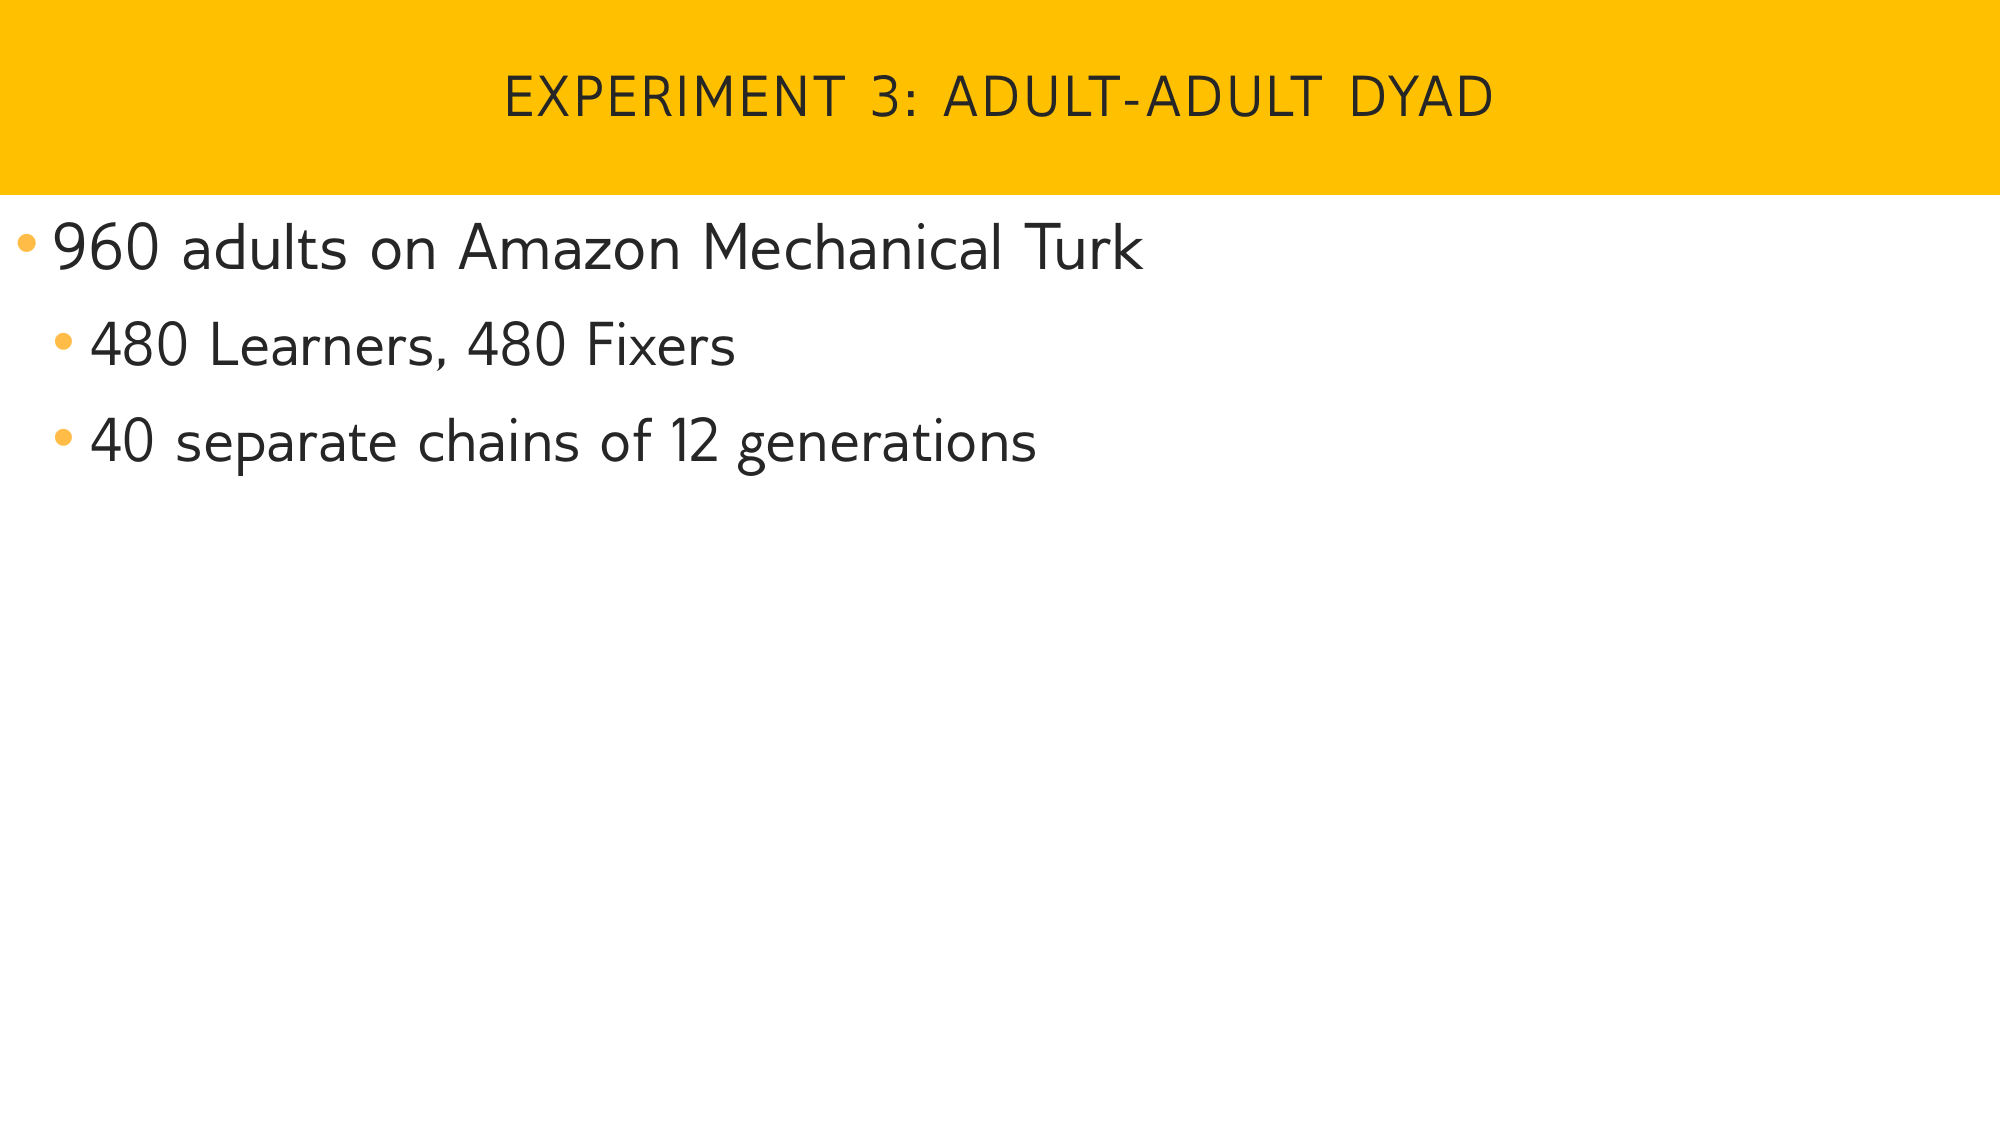

# Experiment 3: ADULT-ADULT DYAD
960 adults on Amazon Mechanical Turk
480 Learners, 480 Fixers
40 separate chains of 12 generations